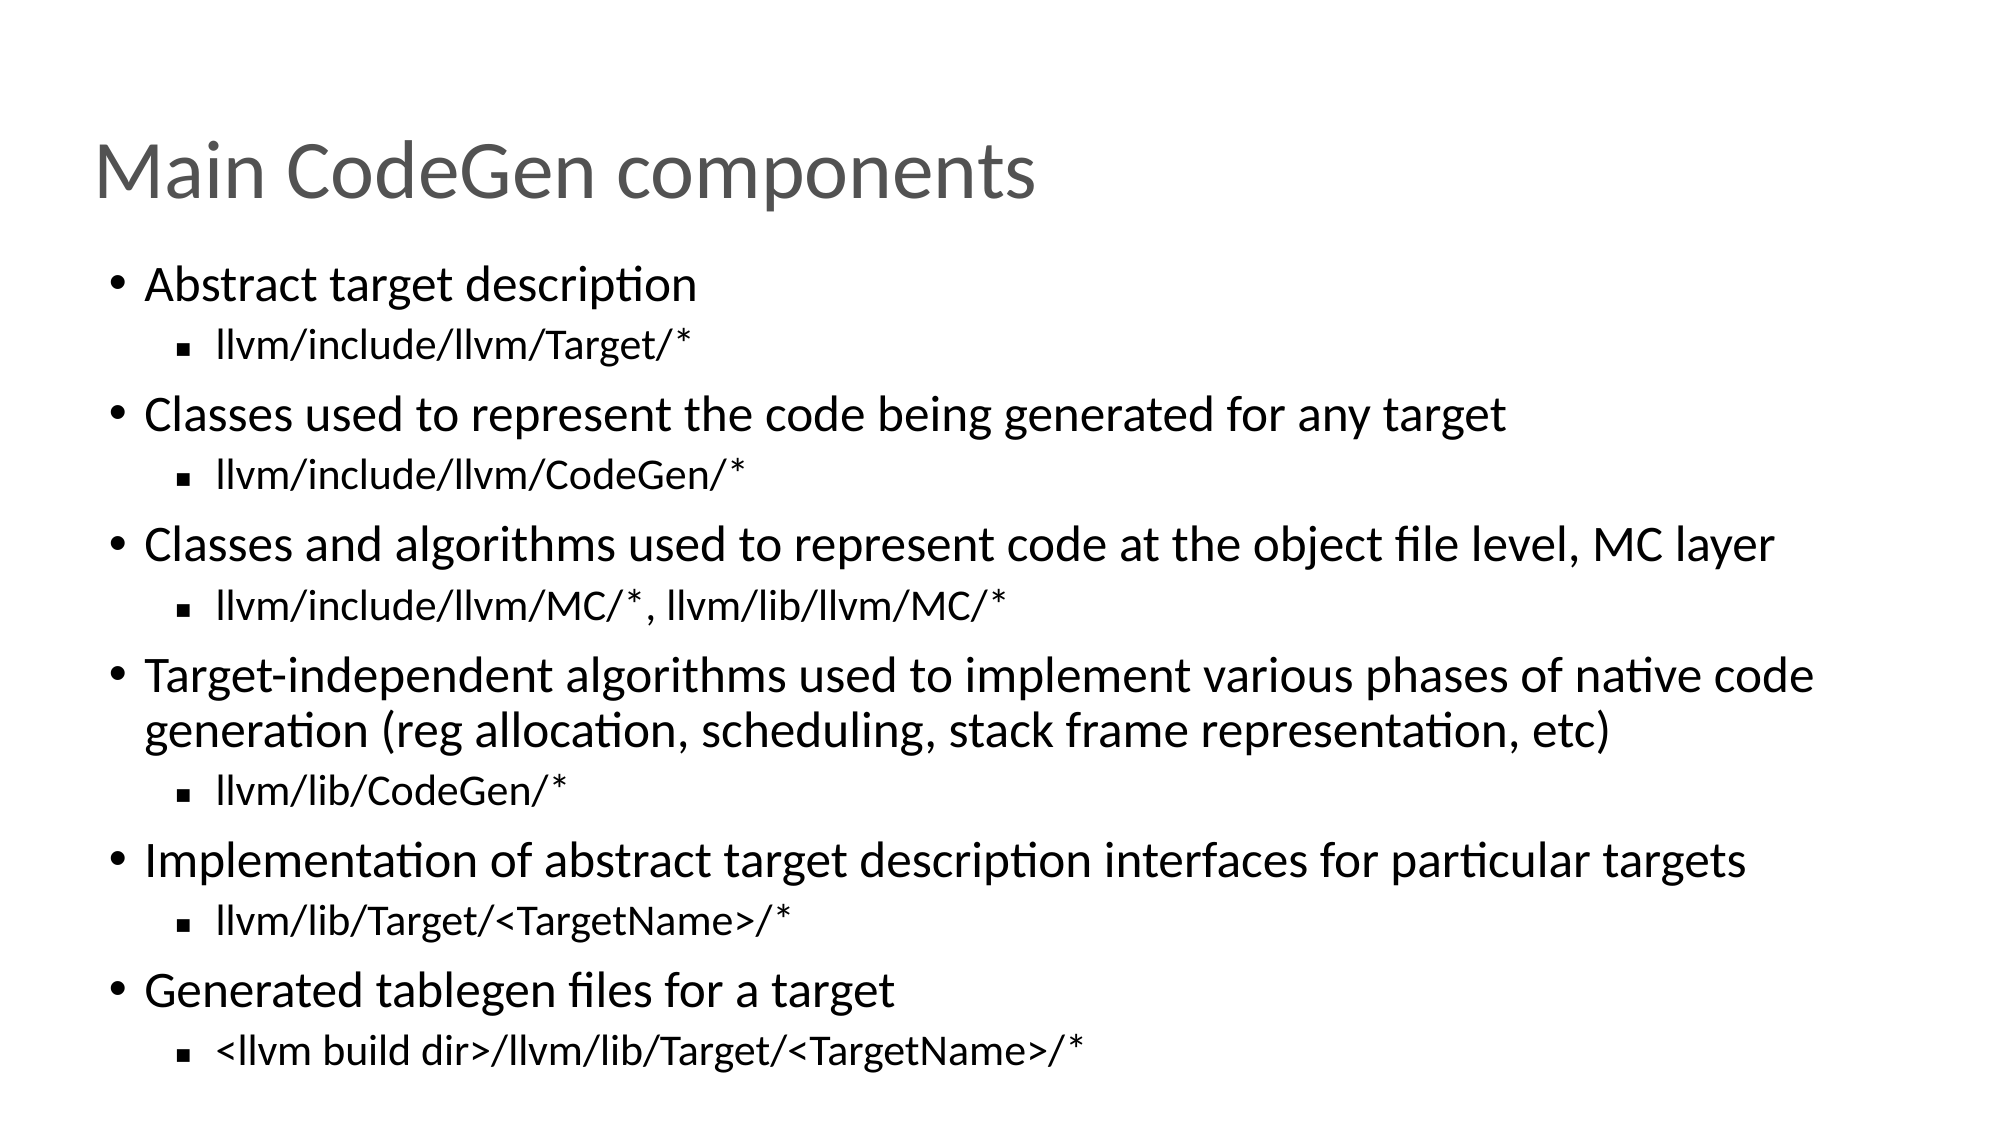

# Main CodeGen components
Abstract target description
llvm/include/llvm/Target/*
Classes used to represent the code being generated for any target
llvm/include/llvm/CodeGen/*
Classes and algorithms used to represent code at the object file level, MC layer
llvm/include/llvm/MC/*, llvm/lib/llvm/MC/*
Target-independent algorithms used to implement various phases of native code generation (reg allocation, scheduling, stack frame representation, etc)
llvm/lib/CodeGen/*
Implementation of abstract target description interfaces for particular targets
llvm/lib/Target/<TargetName>/*
Generated tablegen files for a target
<llvm build dir>/llvm/lib/Target/<TargetName>/*